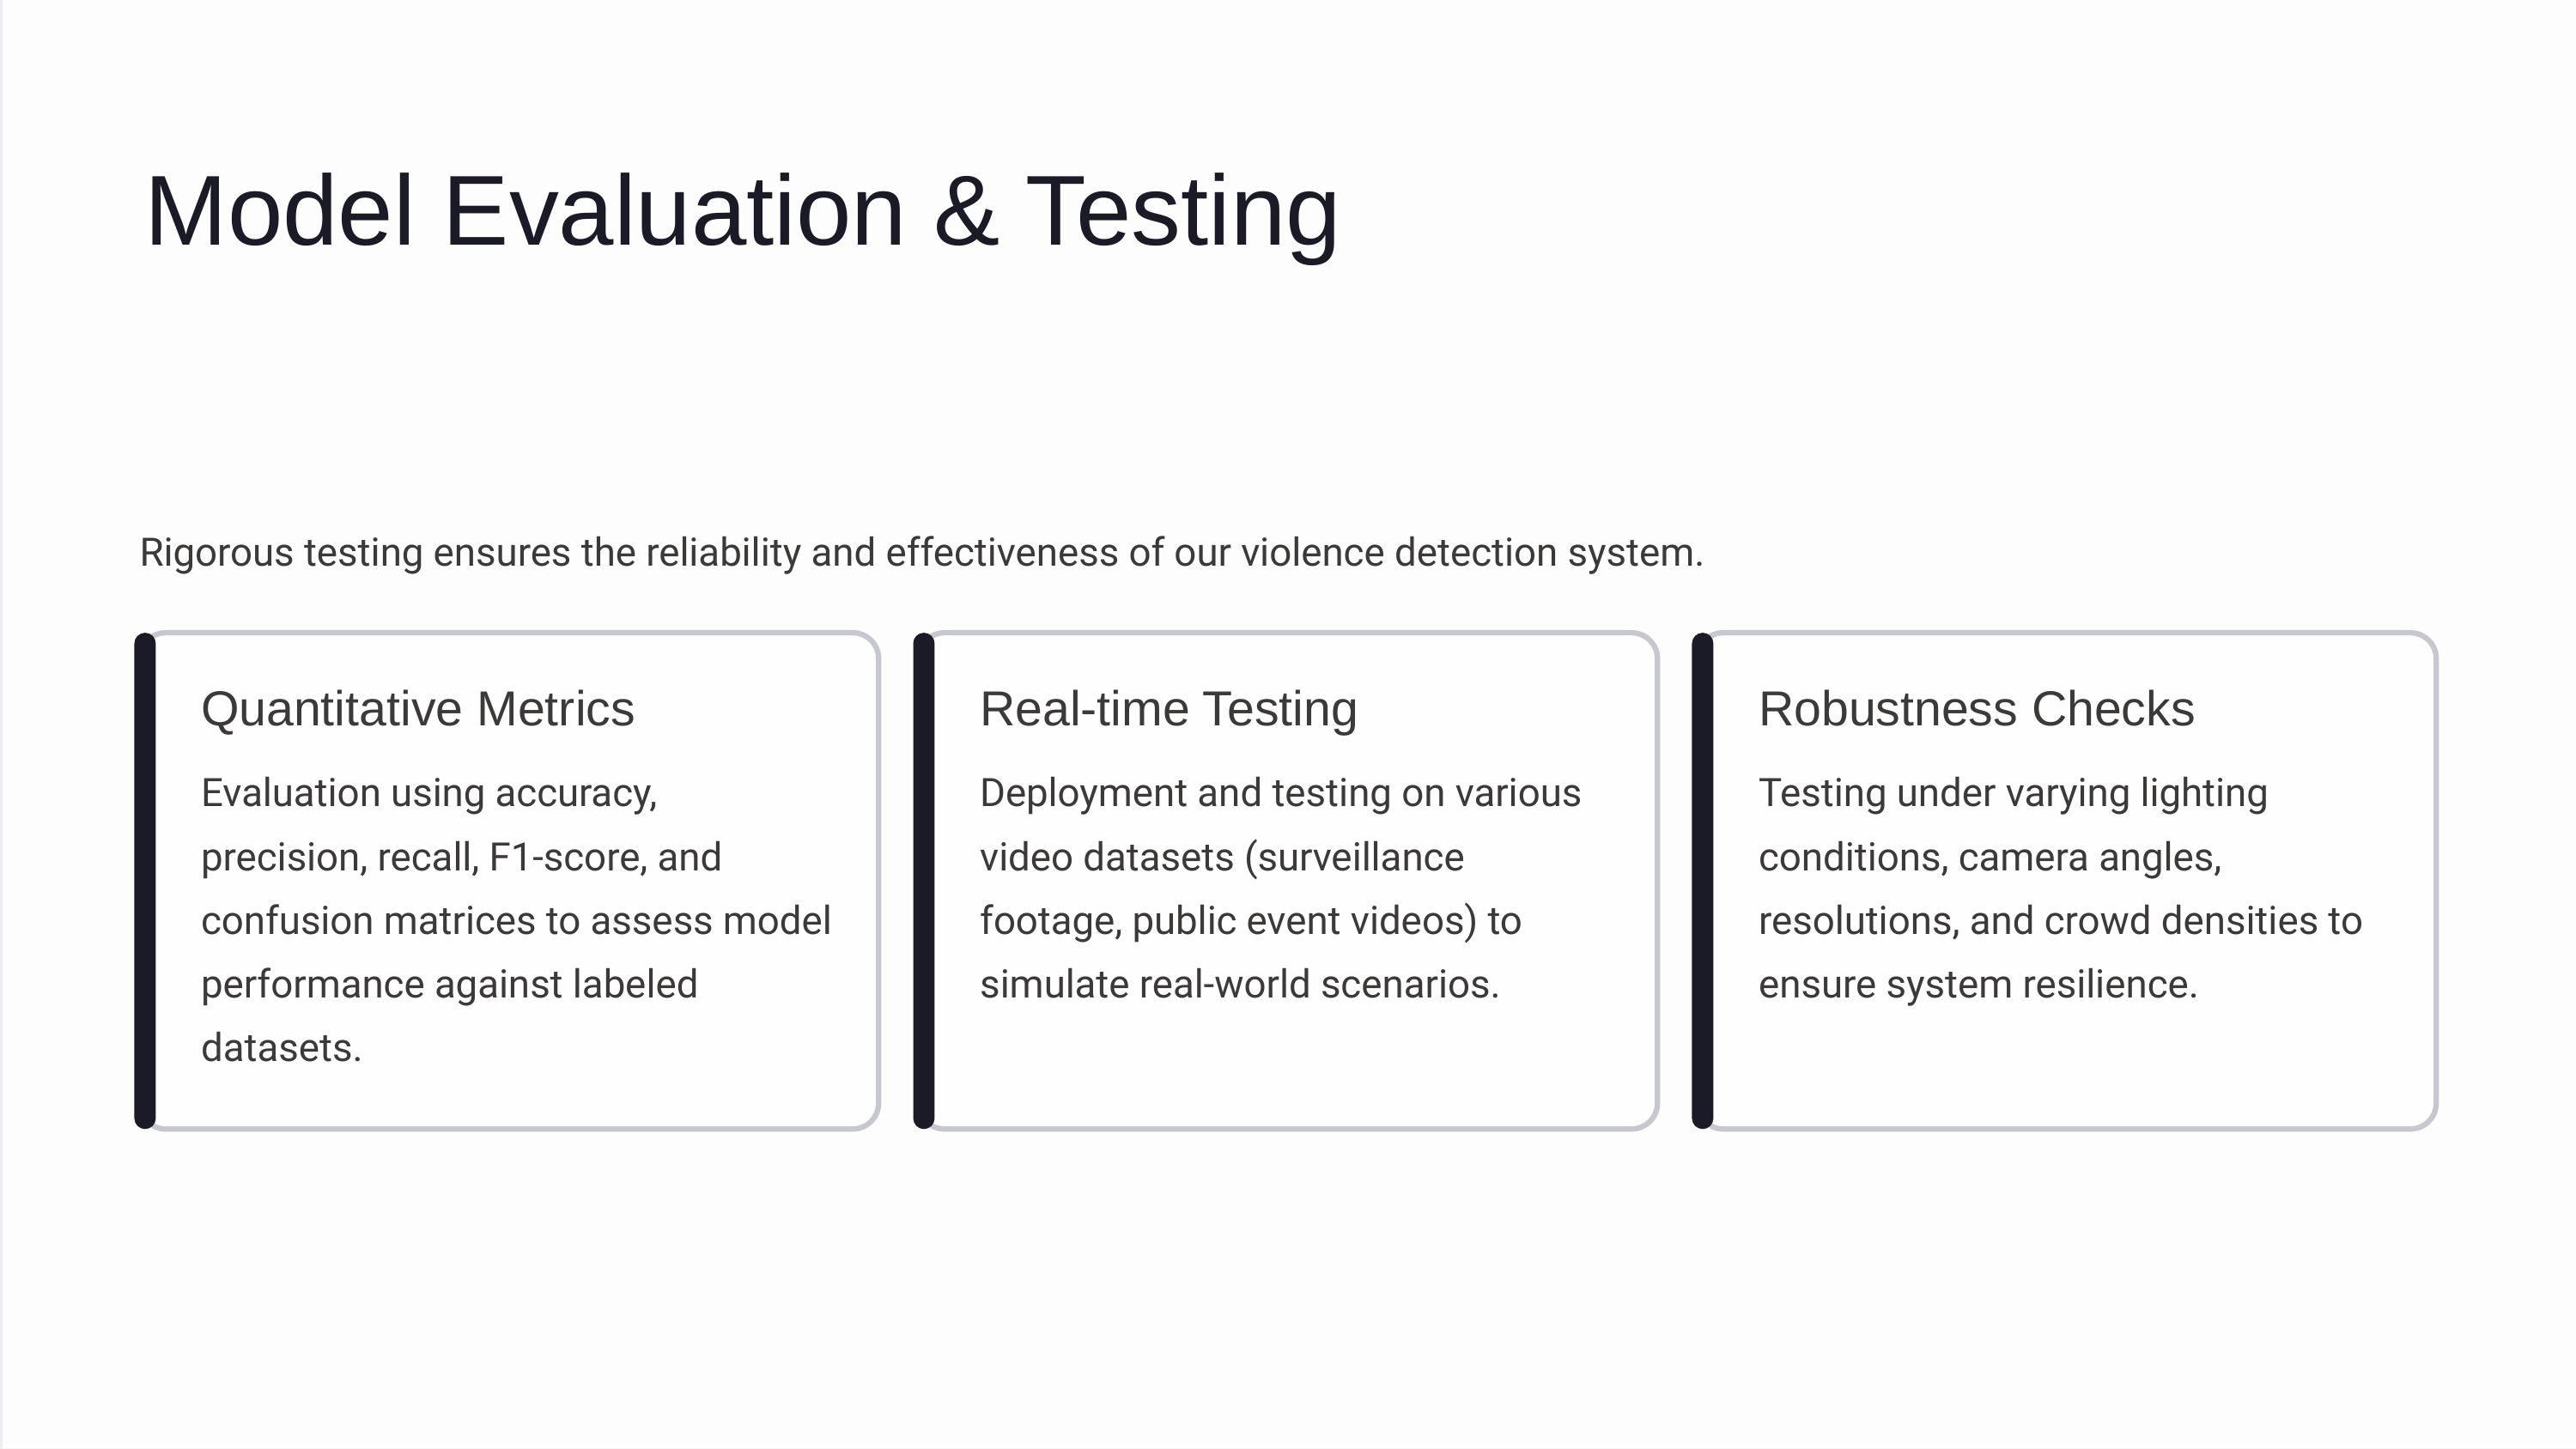

Model Evaluation & Testing
Rigorous testing ensures the reliability and effectiveness of our violence detection system.

Quantitative Metrics
Real-time Testing
Robustness Checks
Evaluation using accuracy, precision, recall, F1-score, and confusion matrices to assess model performance against labeled datasets.
Deployment and testing on various video datasets (surveillance footage, public event videos) to simulate real-world scenarios.
Testing under varying lighting conditions, camera angles, resolutions, and crowd densities to ensure system resilience.